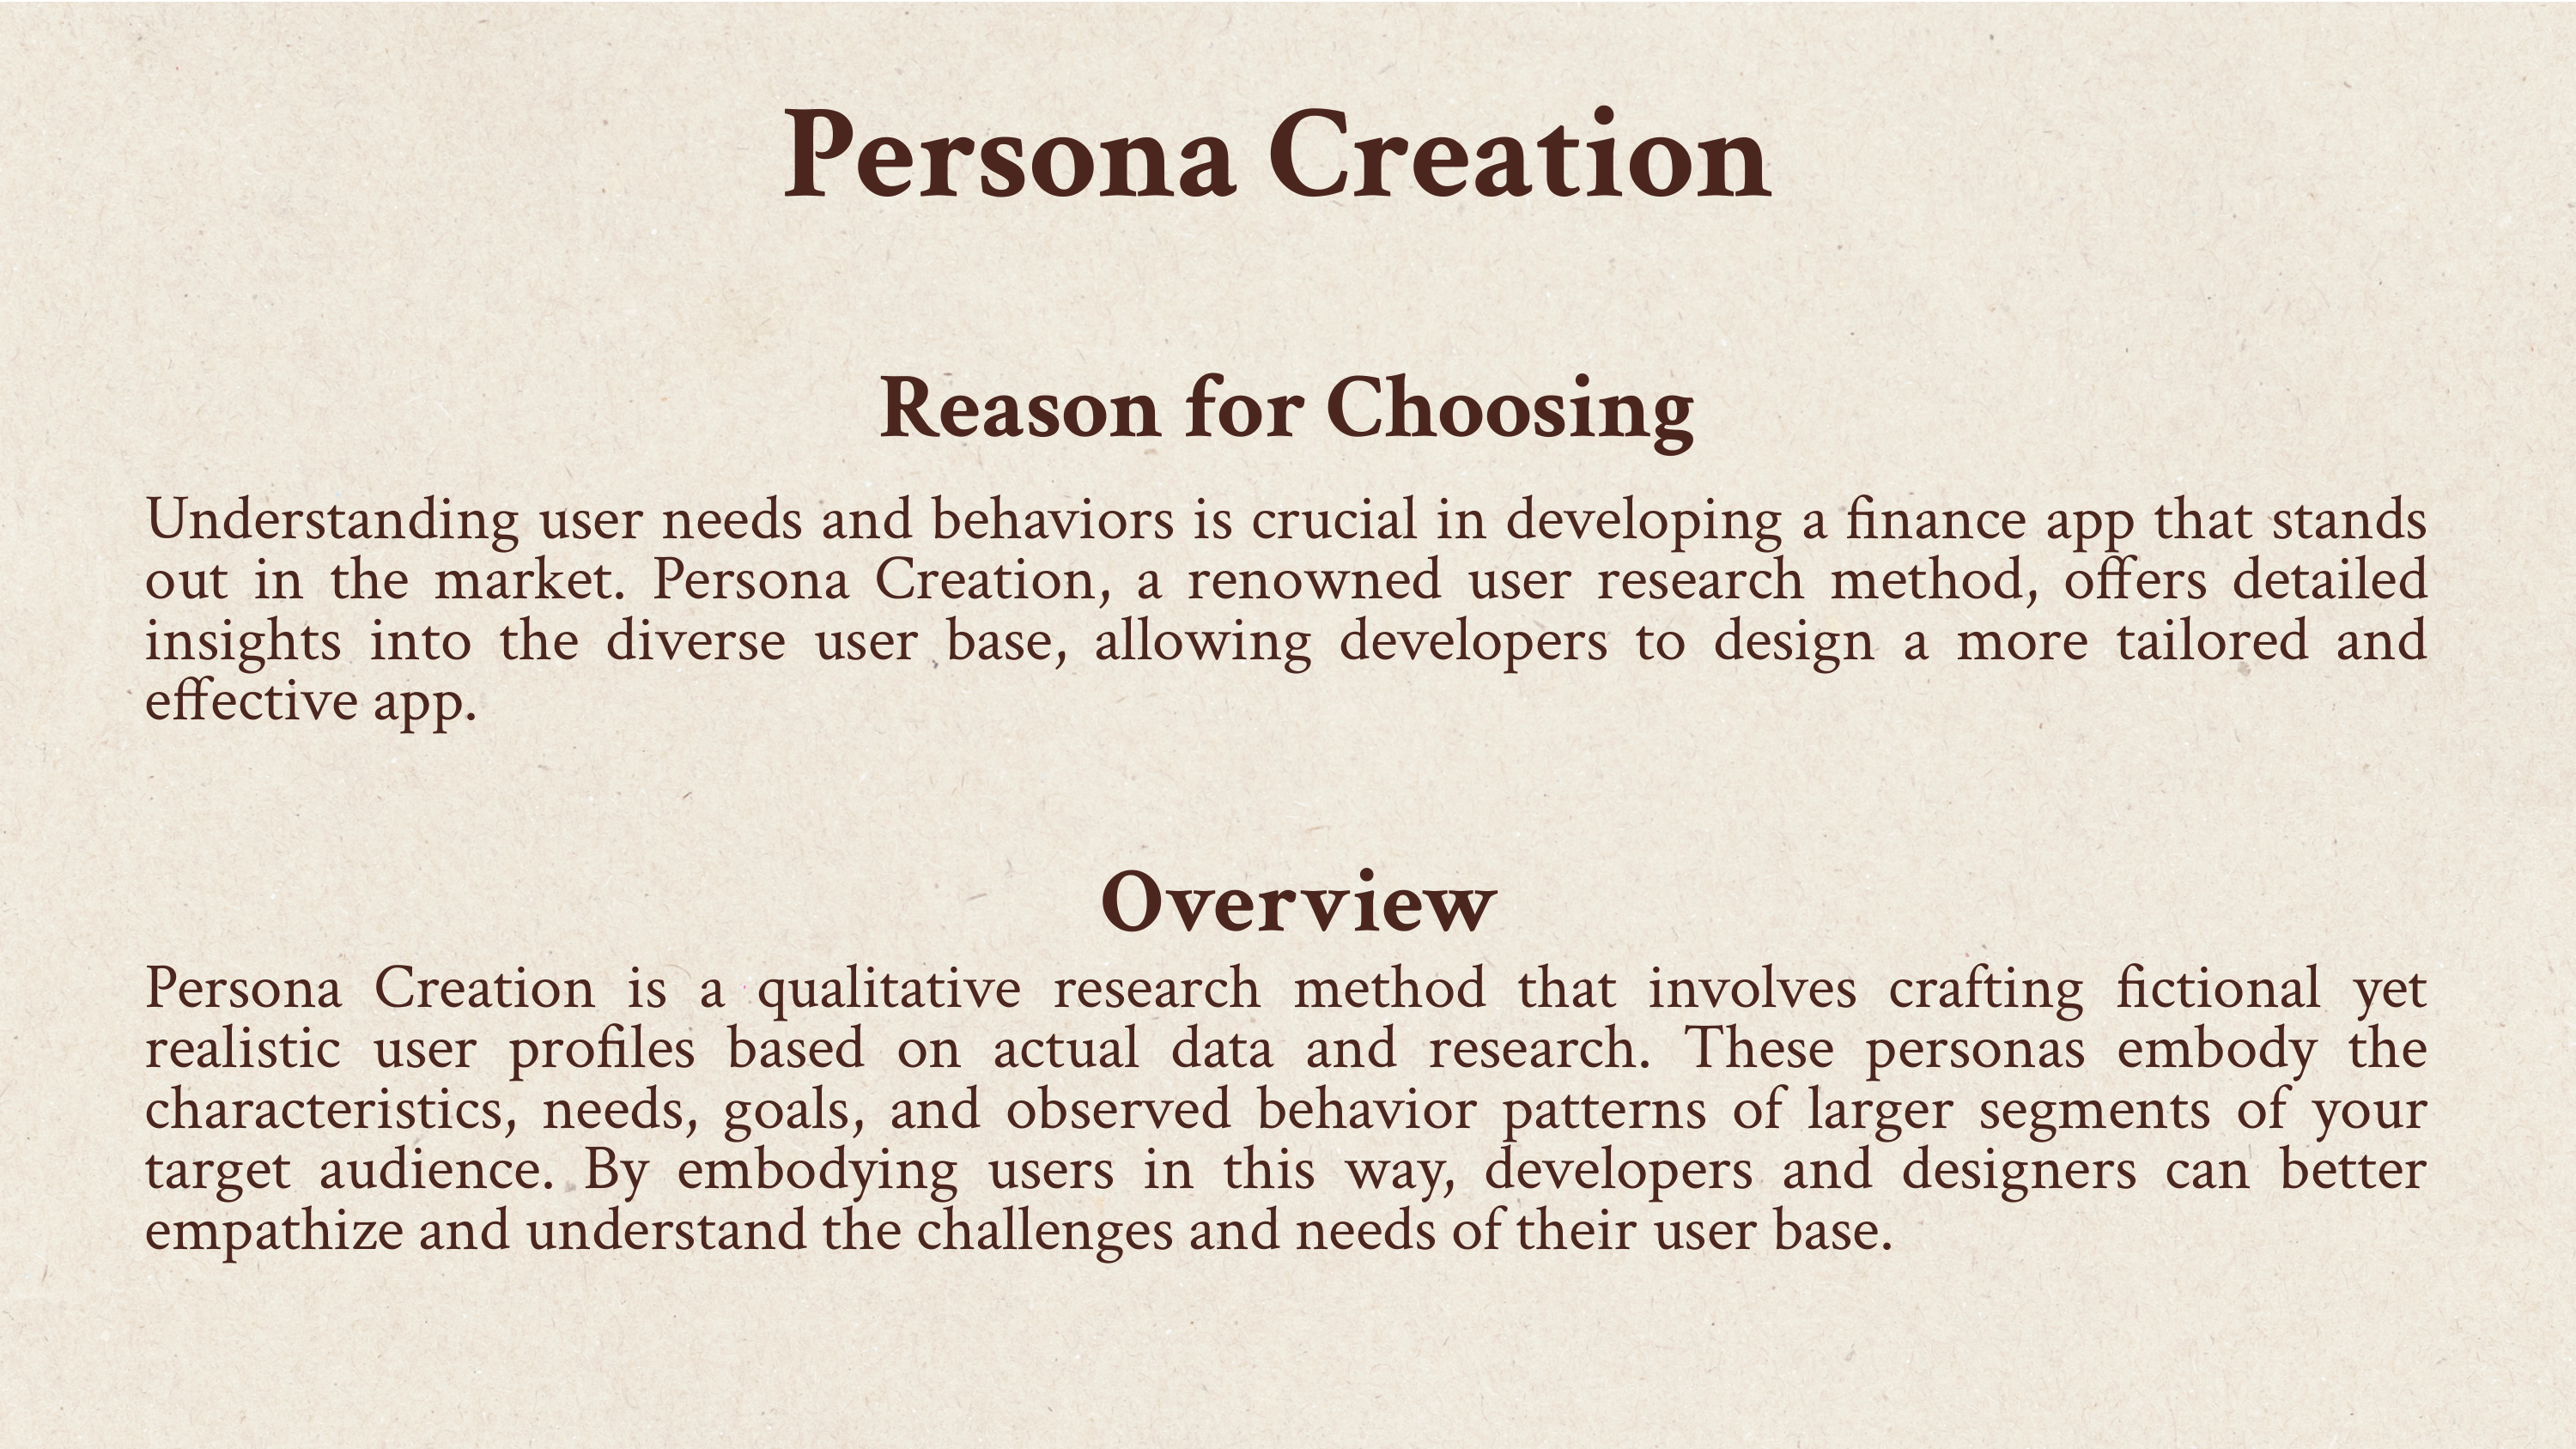

Persona Creation
Reason for Choosing
Understanding user needs and behaviors is crucial in developing a finance app that stands out in the market. Persona Creation, a renowned user research method, offers detailed insights into the diverse user base, allowing developers to design a more tailored and effective app.

Overview
Persona Creation is a qualitative research method that involves crafting fictional yet realistic user profiles based on actual data and research. These personas embody the characteristics, needs, goals, and observed behavior patterns of larger segments of your target audience. By embodying users in this way, developers and designers can better empathize and understand the challenges and needs of their user base.